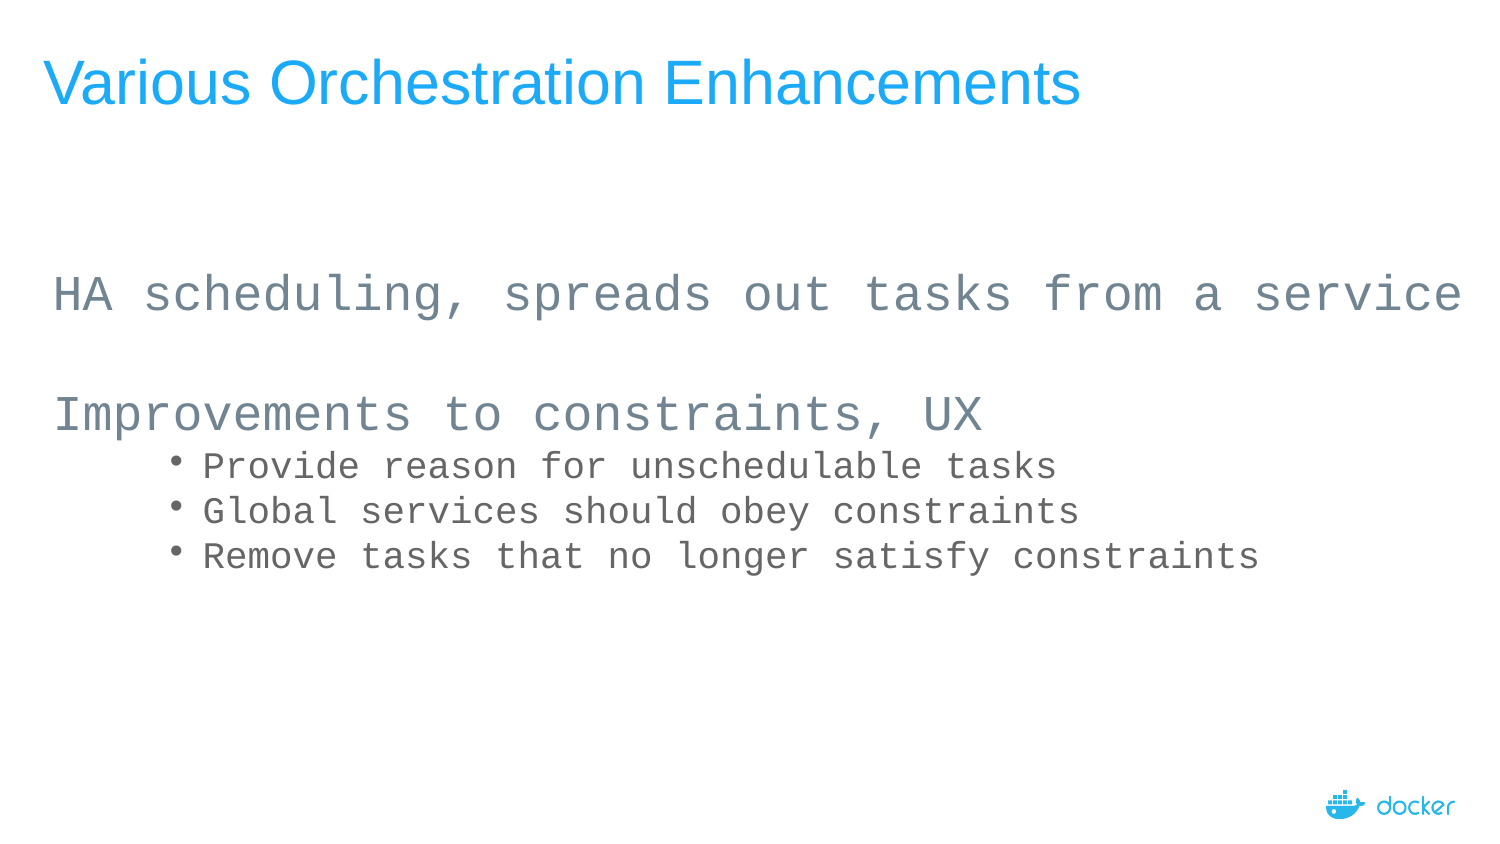

# Various Orchestration Enhancements

HA scheduling, spreads out tasks from a service

Improvements to constraints, UX
Provide reason for unschedulable tasks
Global services should obey constraints
Remove tasks that no longer satisfy constraints